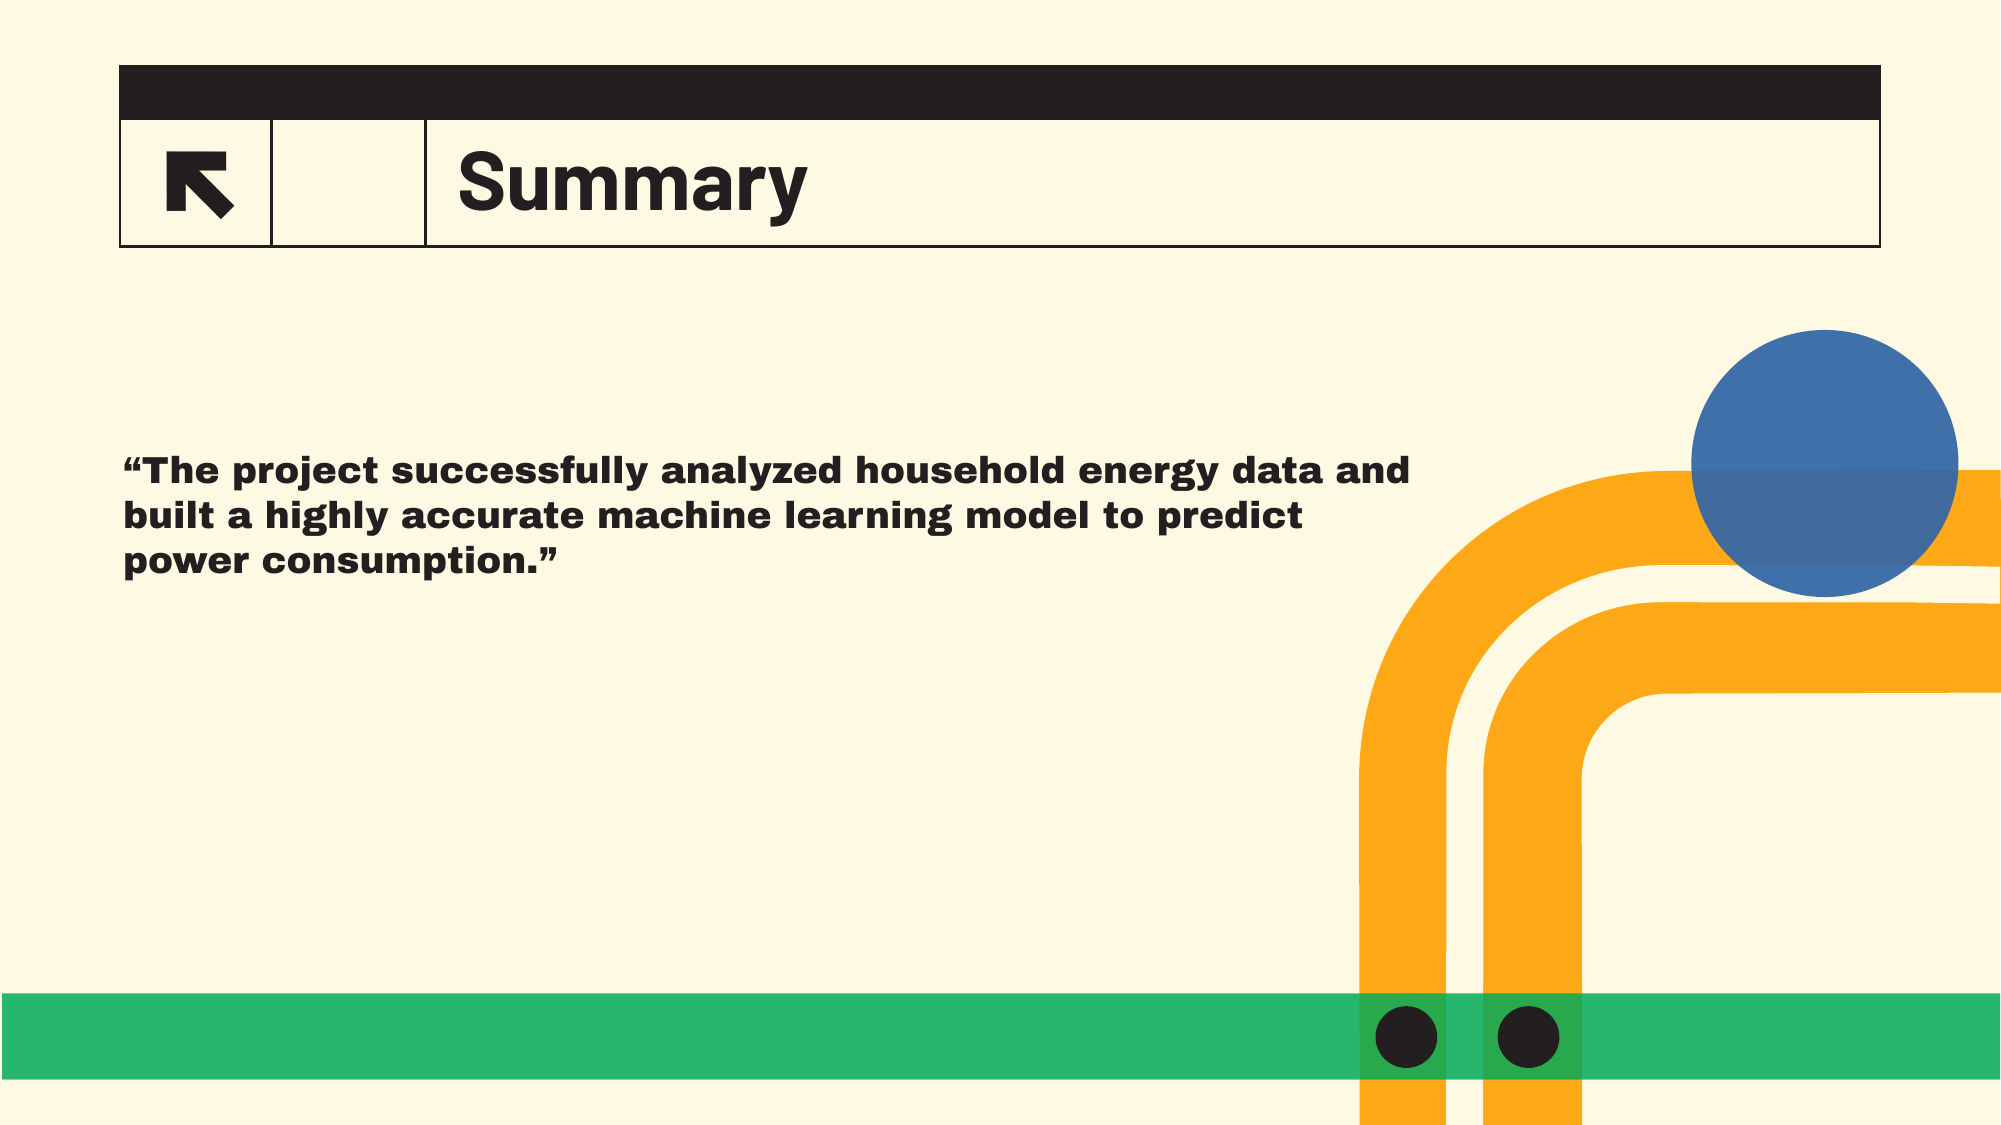

# Summary
“The project successfully analyzed household energy data and built a highly accurate machine learning model to predict power consumption.”
​